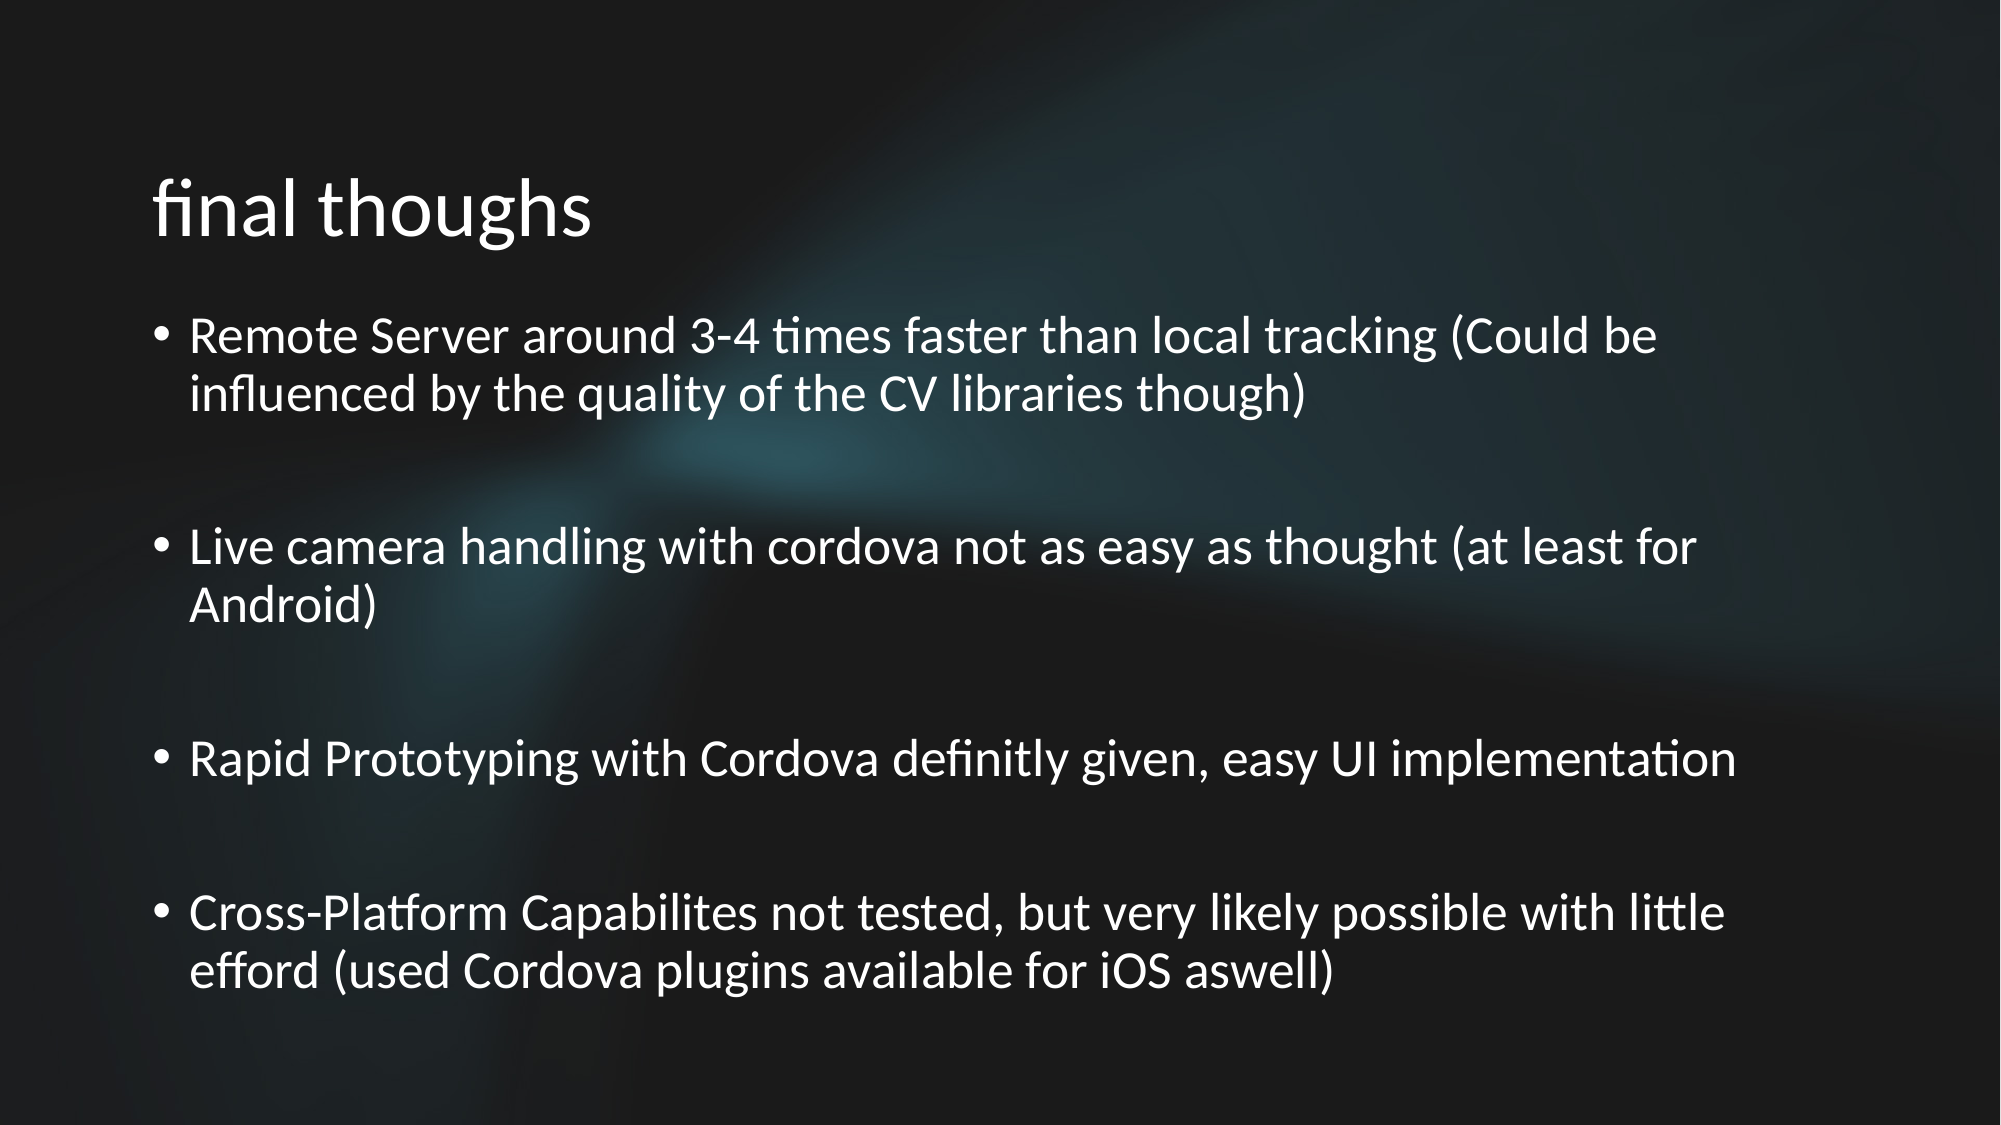

# final thoughs
Remote Server around 3-4 times faster than local tracking (Could be influenced by the quality of the CV libraries though)

Live camera handling with cordova not as easy as thought (at least for Android)

Rapid Prototyping with Cordova definitly given, easy UI implementation

Cross-Platform Capabilites not tested, but very likely possible with little efford (used Cordova plugins available for iOS aswell)